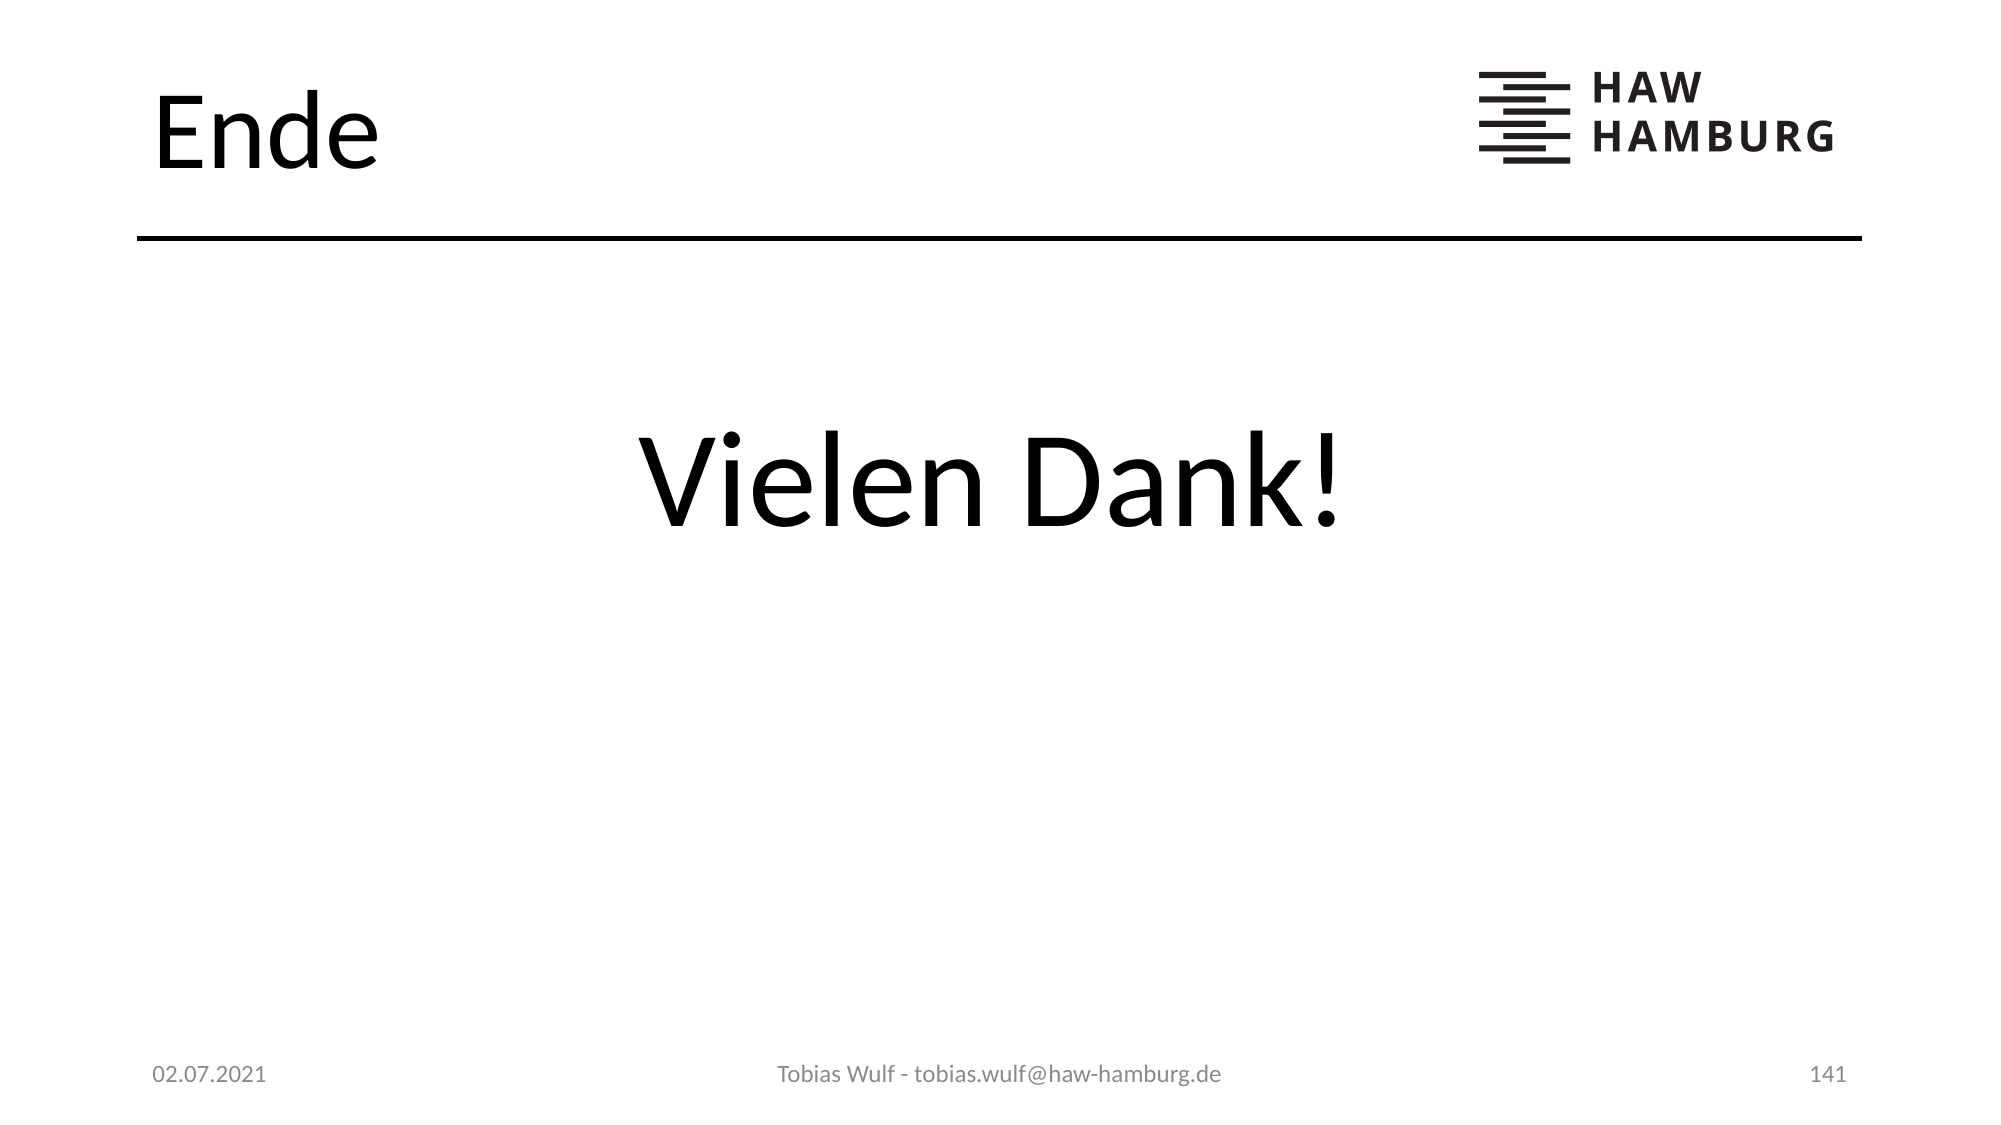

# Ende
Vielen Dank!
02.07.2021
Tobias Wulf - tobias.wulf@haw-hamburg.de
141